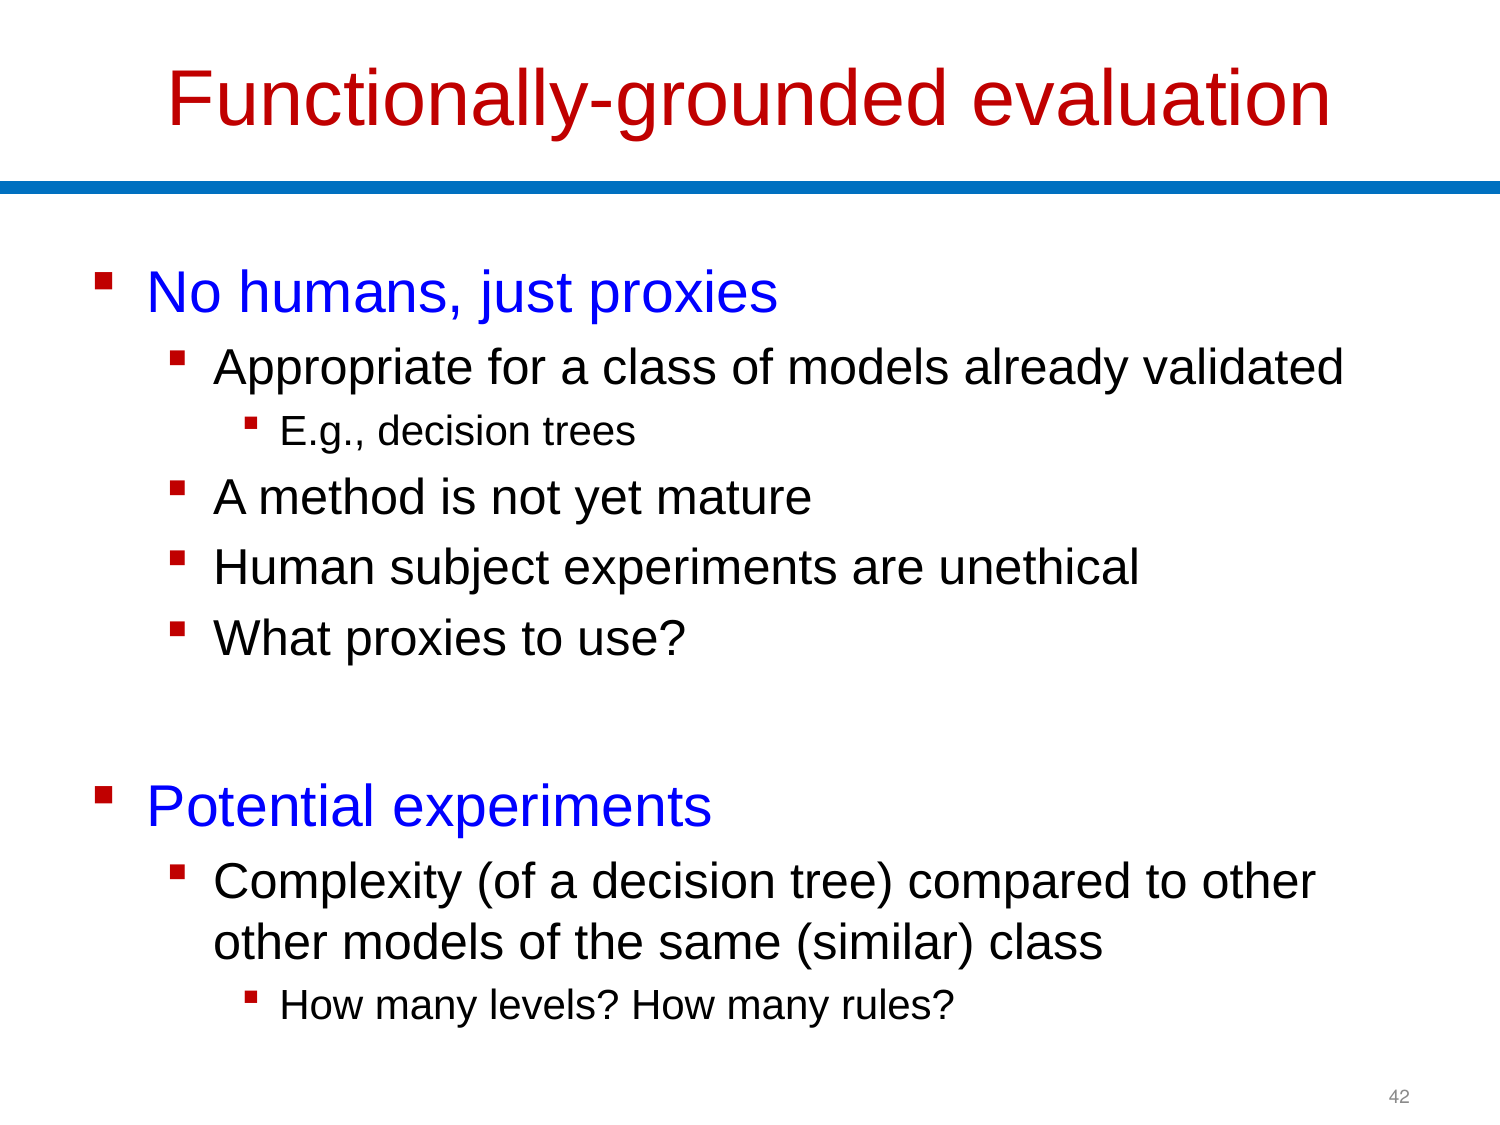

# Functionally-grounded evaluation
No humans, just proxies
Appropriate for a class of models already validated
E.g., decision trees
A method is not yet mature
Human subject experiments are unethical
What proxies to use?

Potential experiments
Complexity (of a decision tree) compared to other other models of the same (similar) class
How many levels? How many rules?
42